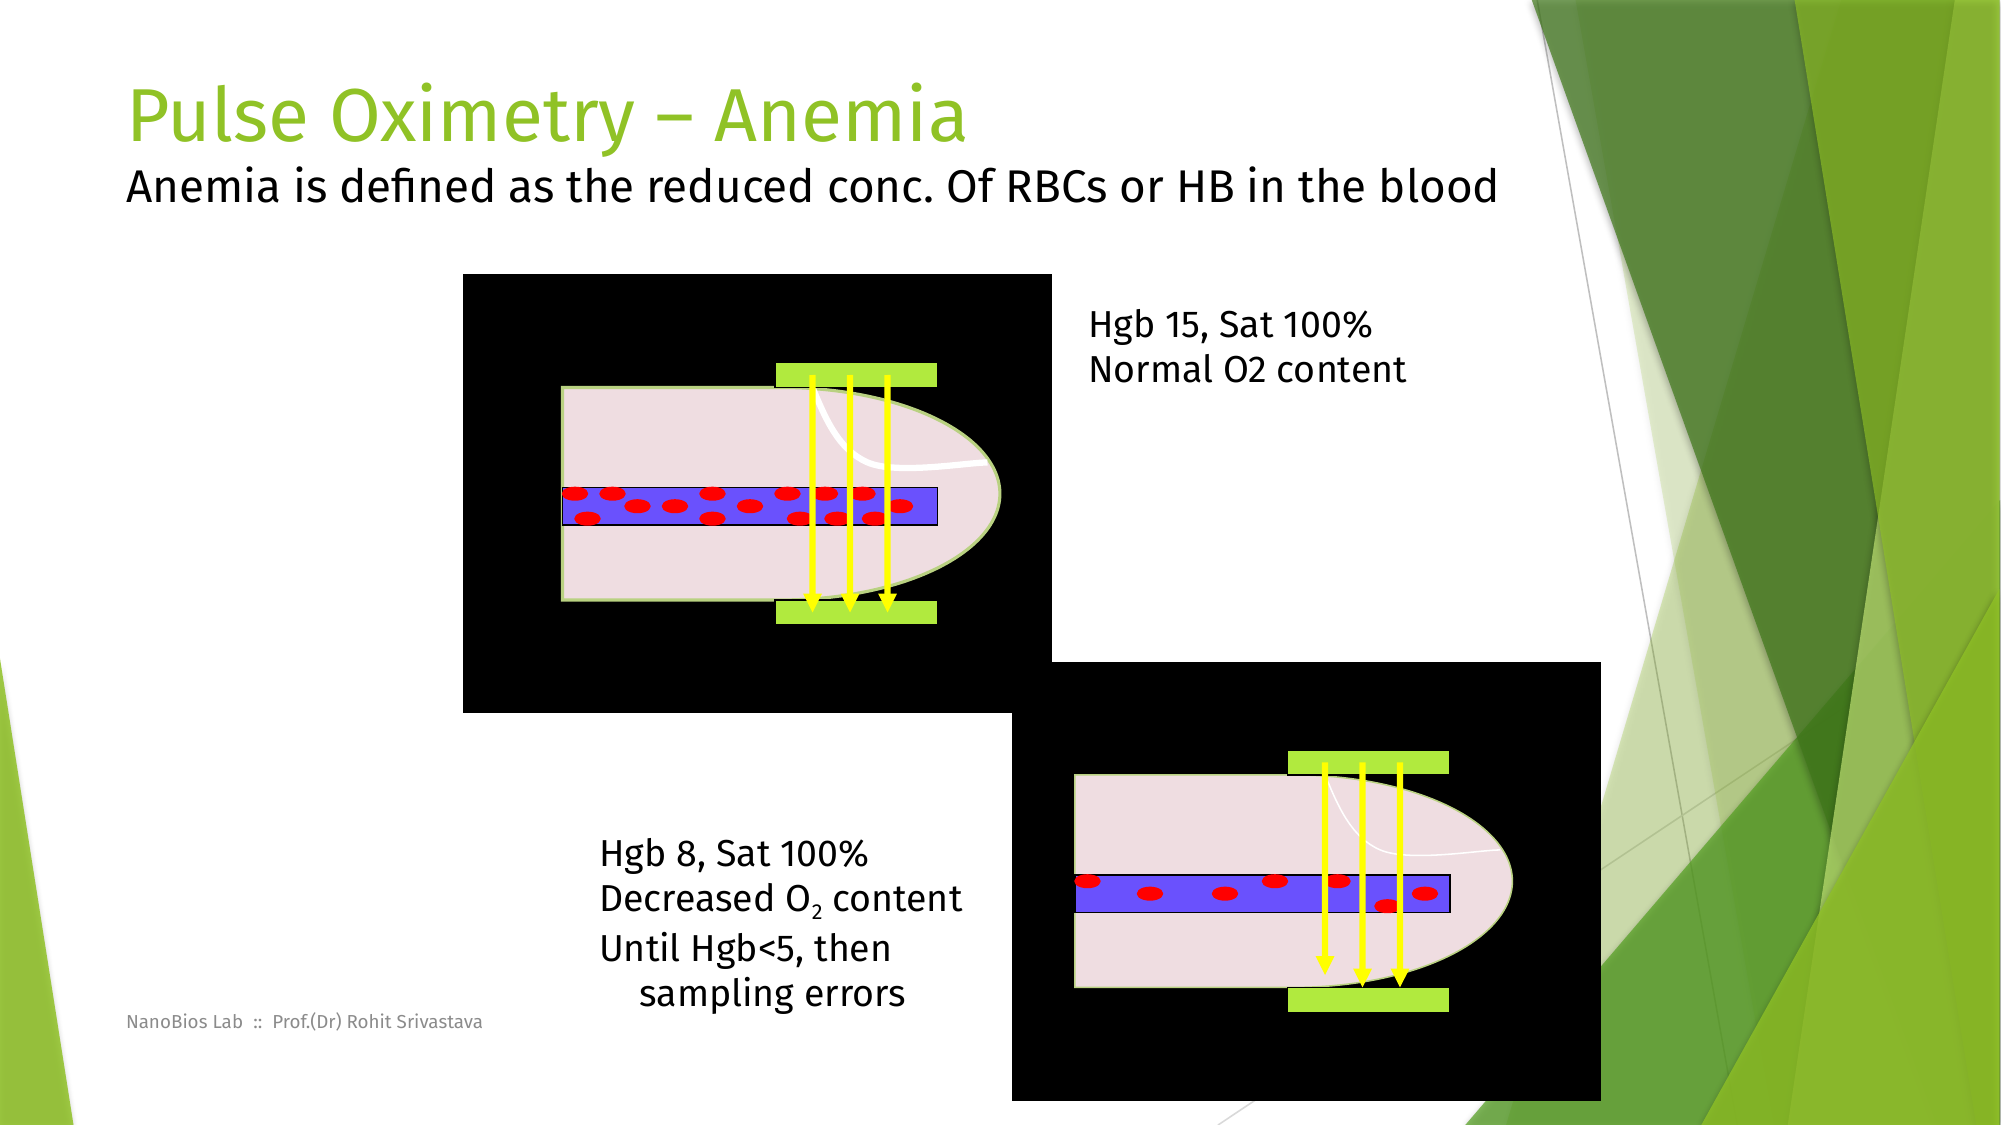

Pulse Oximetry – Anemia
Anemia is defined as the reduced conc. Of RBCs or HB in the blood

Hgb 15, Sat 100%
Normal O2 content

Hgb 8, Sat 100%
Decreased O2 content
Until Hgb<5, then
    sampling errors

NanoBios Lab  ::  Prof.(Dr) Rohit Srivastava